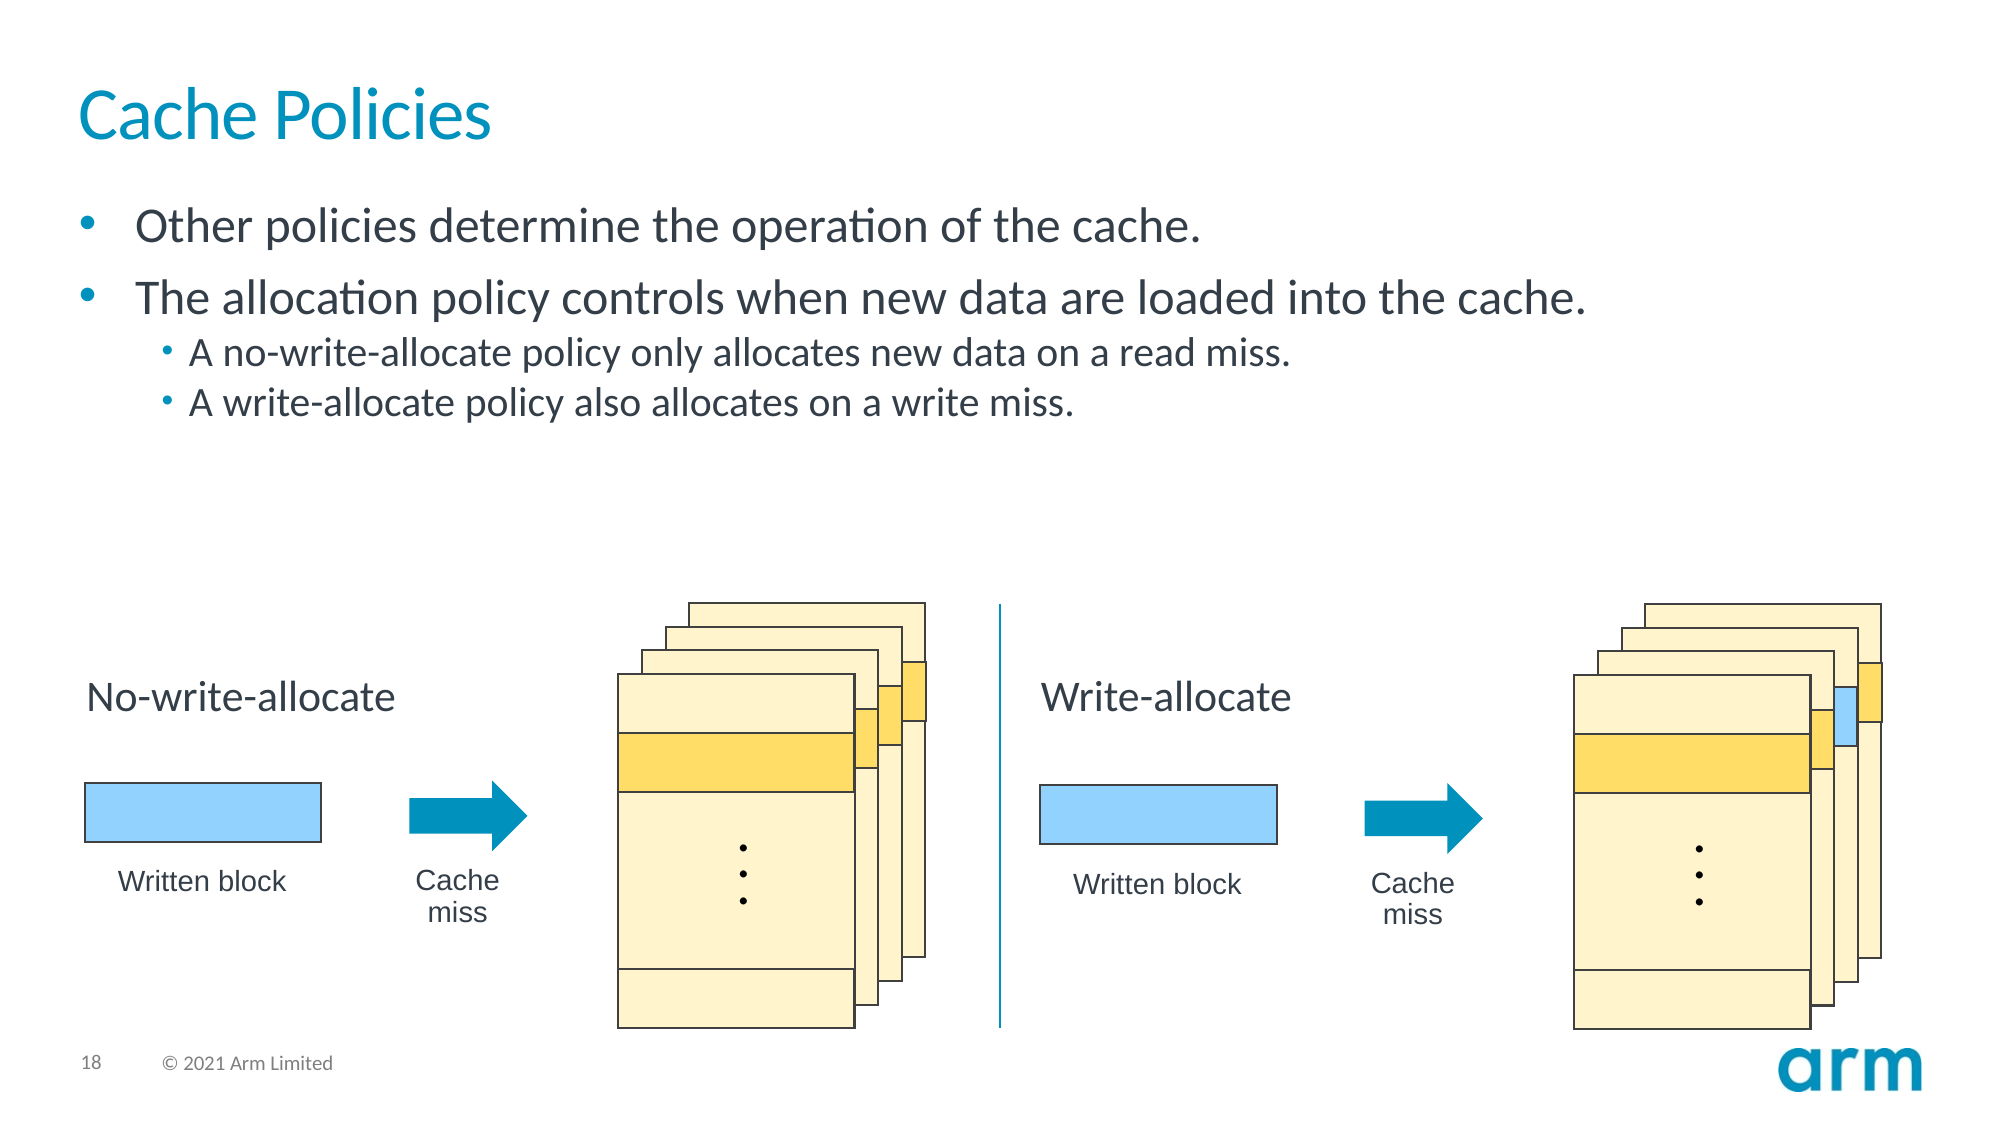

# Cache Policies
Other policies determine the operation of the cache.
The allocation policy controls when new data are loaded into the cache.
A no-write-allocate policy only allocates new data on a read miss.
A write-allocate policy also allocates on a write miss.

.
.
.

No-write-allocate
Write-allocate

.
.
.
Cache miss
Written block
Cache miss
Written block